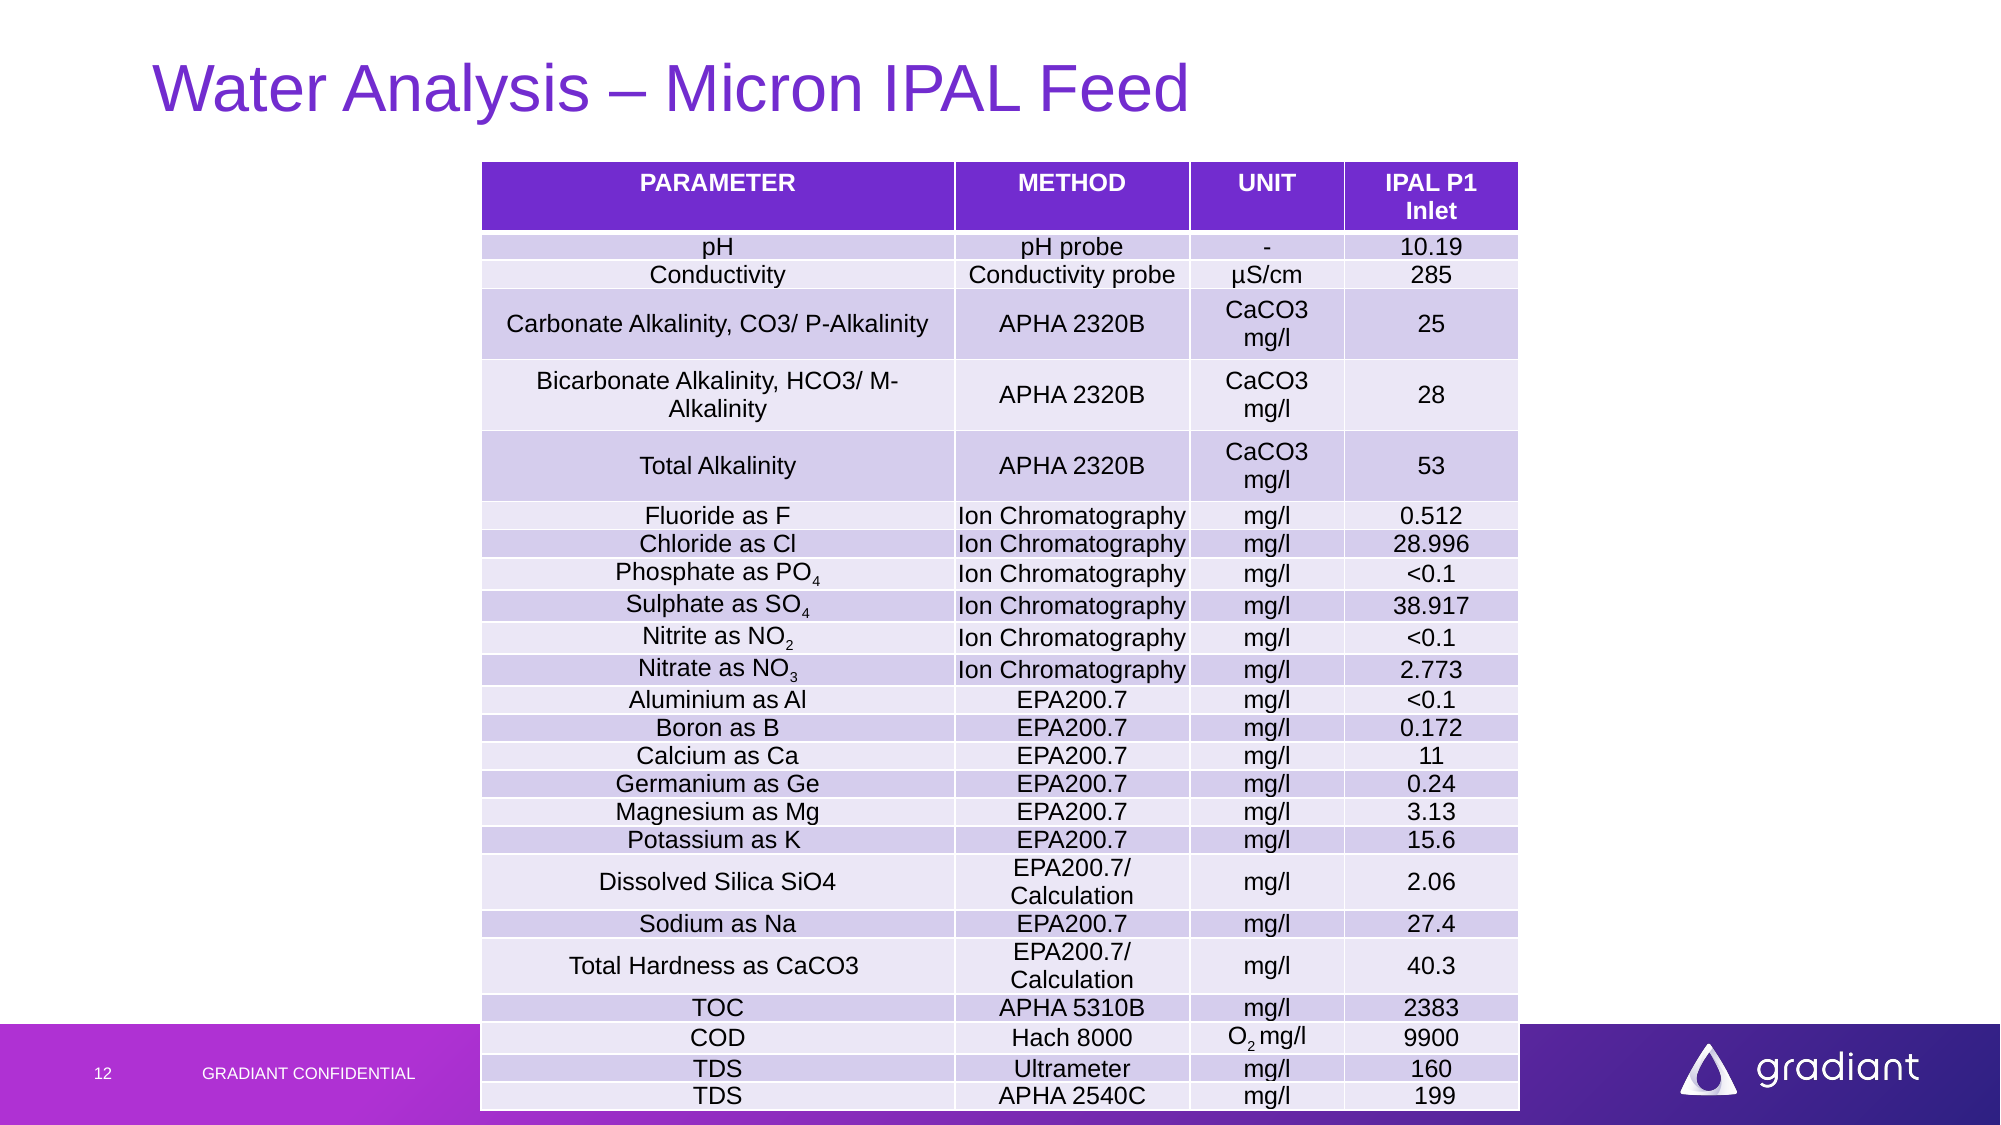

# Water Analysis – Micron IPAL Feed
| PARAMETER | METHOD | UNIT | IPAL P1 Inlet |
| --- | --- | --- | --- |
| pH | pH probe | - | 10.19 |
| Conductivity | Conductivity probe | µS/cm | 285 |
| Carbonate Alkalinity, CO3/ P-Alkalinity​ | APHA 2320B​ | CaCO3 mg/l​ | 25​ |
| Bicarbonate Alkalinity, HCO3/ M-Alkalinity​ | APHA 2320B​ | CaCO3 mg/l​ | ​28 |
| Total Alkalinity​ | APHA 2320B​ | CaCO3 mg/l​ | 53 |
| Fluoride as F | Ion Chromatography | mg/l | 0.512 |
| Chloride as Cl | Ion Chromatography | mg/l | 28.996 |
| Phosphate as PO4 | Ion Chromatography | mg/l | <0.1 |
| Sulphate as SO4 | Ion Chromatography | mg/l | 38.917 |
| Nitrite as NO2 | Ion Chromatography | mg/l | <0.1 |
| Nitrate as NO3 | Ion Chromatography | mg/l | 2.773 |
| Aluminium as Al | EPA200.7 | mg/l | <0.1 |
| Boron as B | EPA200.7 | mg/l | 0.172 |
| Calcium as Ca | EPA200.7 | mg/l | 11 |
| Germanium as Ge | EPA200.7 | mg/l | 0.24 |
| Magnesium as Mg | EPA200.7 | mg/l | 3.13 |
| Potassium as K | EPA200.7 | mg/l | 15.6 |
| Dissolved Silica SiO4 | EPA200.7/ Calculation | mg/l | 2.06 |
| Sodium as Na | EPA200.7 | mg/l | 27.4 |
| Total Hardness as CaCO3 | EPA200.7/ Calculation | mg/l | 40.3 |
| TOC | APHA 5310B | mg/l | 2383 |
| COD | Hach 8000 | O2 mg/l | 9900 |
| TDS | Ultrameter | mg/l | 160 |
| TDS | APHA 2540C | mg/l | 199 |
12
GRADIANT CONFIDENTIAL